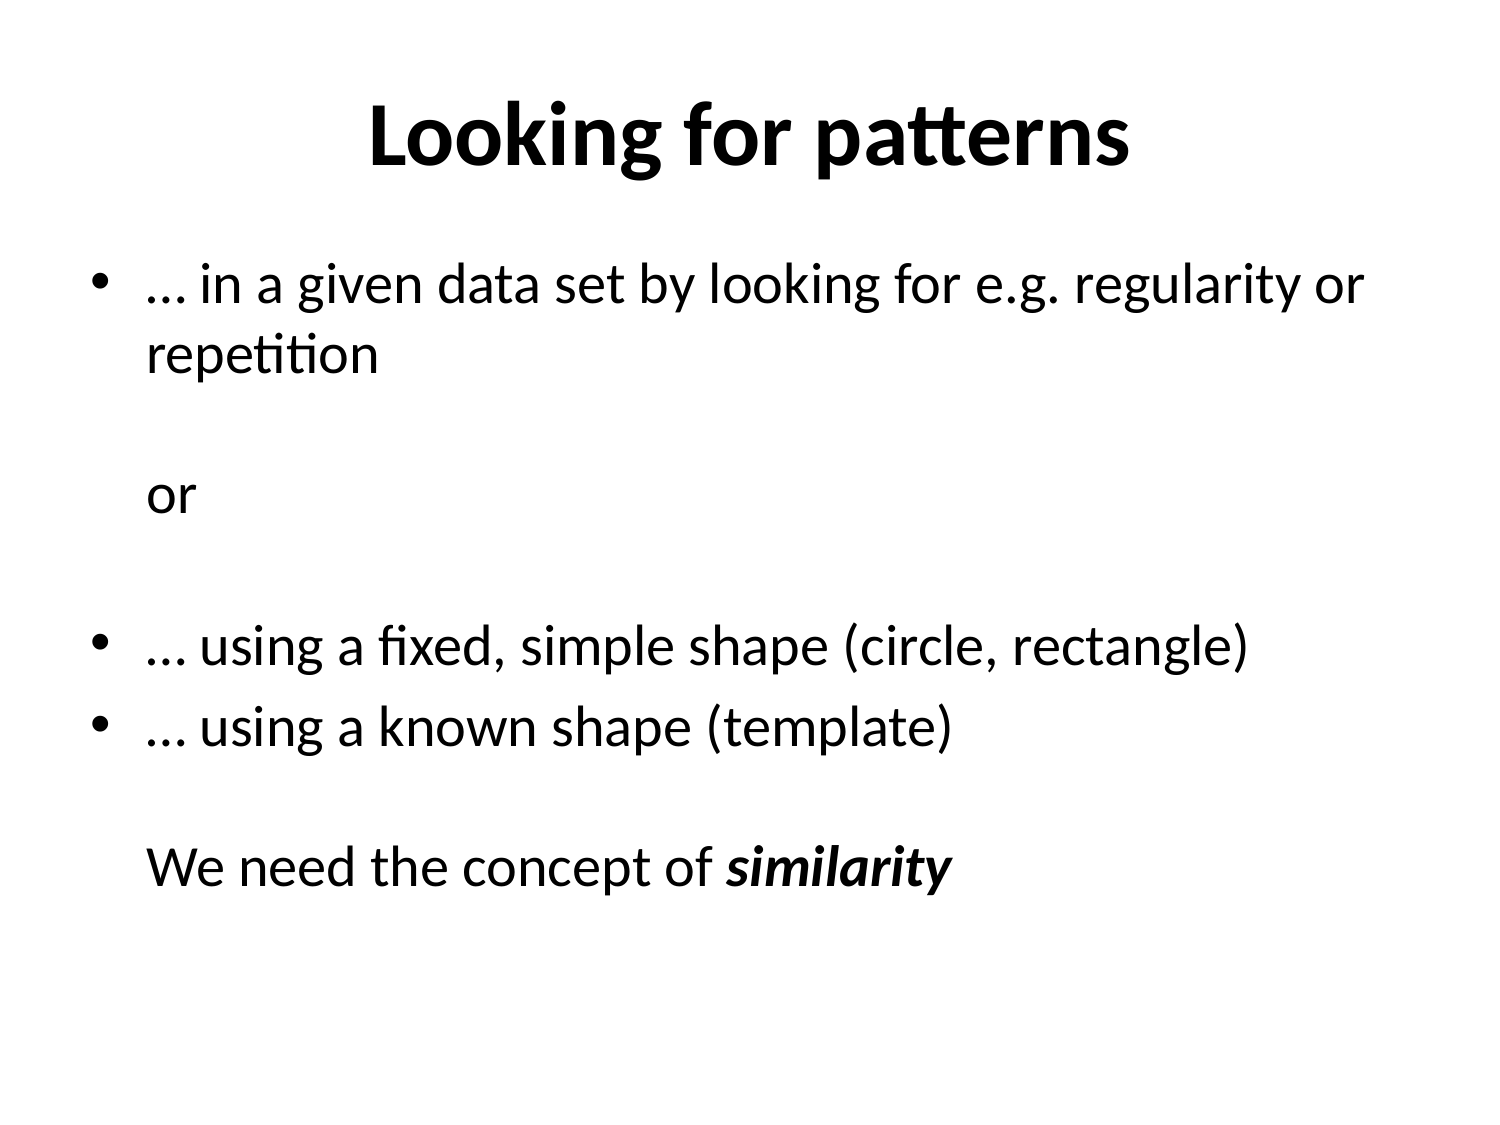

# Looking for patterns
… in a given data set by looking for e.g. regularity or repetition
or
… using a fixed, simple shape (circle, rectangle)
… using a known shape (template)
We need the concept of similarity